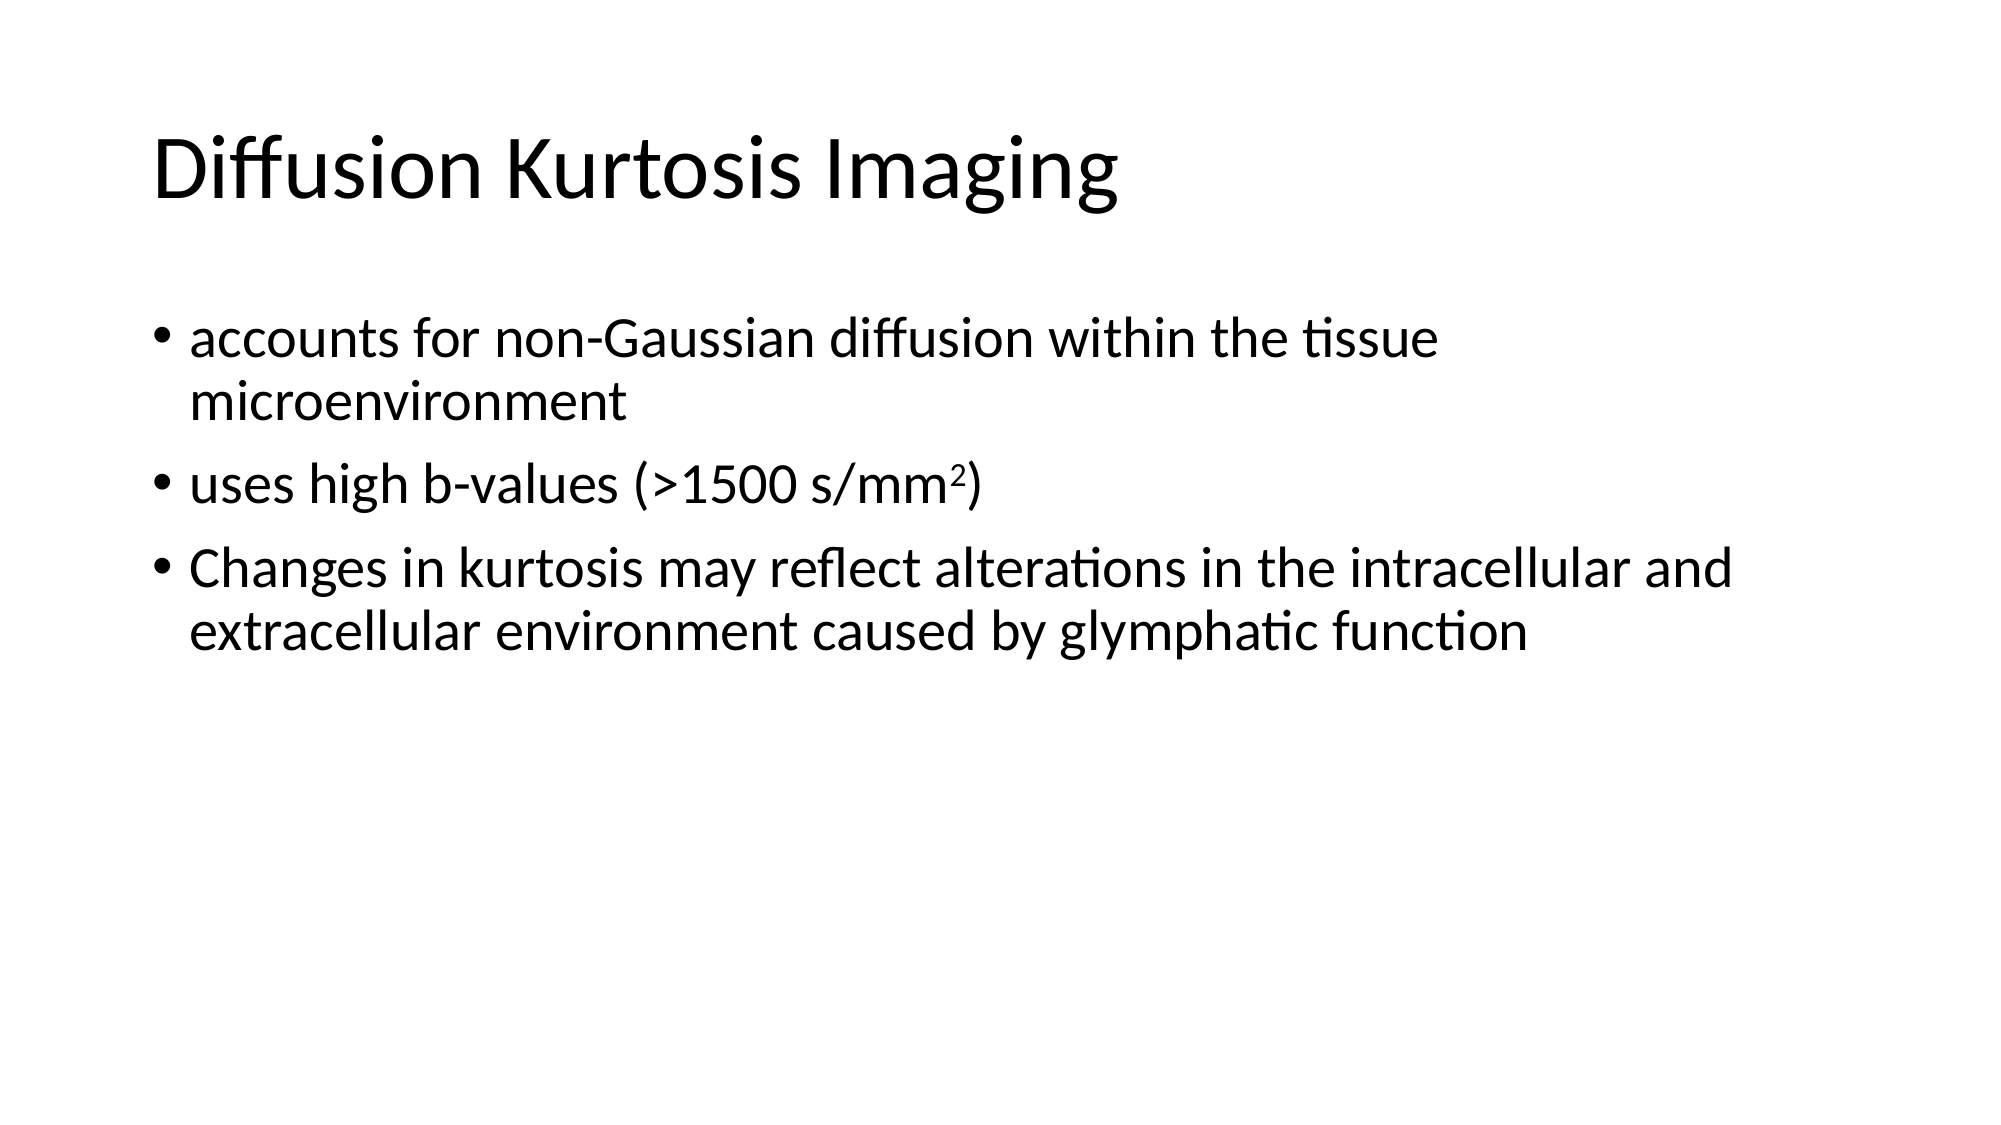

# Diffusion Kurtosis Imaging
accounts for non-Gaussian diffusion within the tissue microenvironment
uses high b-values (>1500 s/mm2)
Changes in kurtosis may reflect alterations in the intracellular and extracellular environment caused by glymphatic function